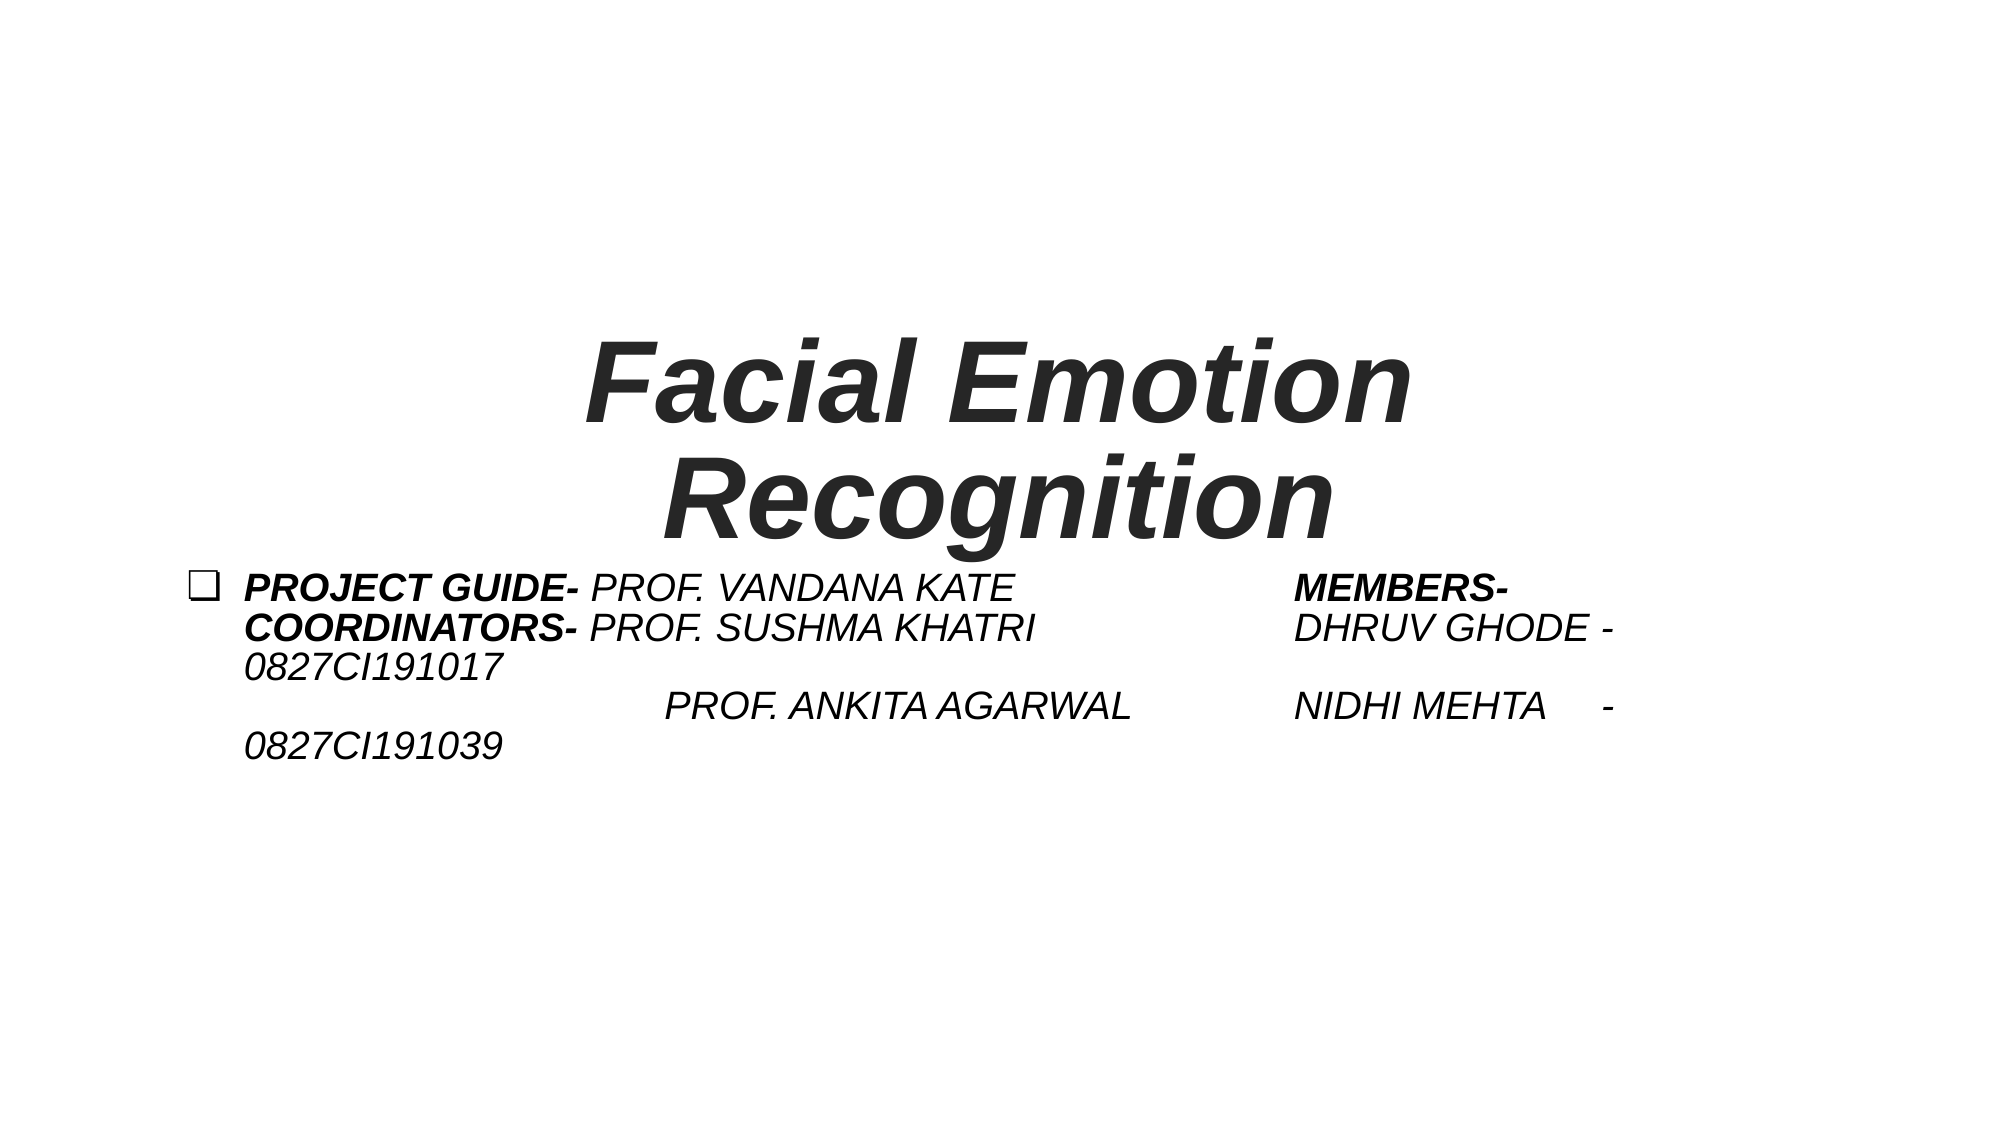

Facial Emotion Recognition
# PROJECT GUIDE- PROF. VANDANA KATE		MEMBERS- COORDINATORS- PROF. SUSHMA KHATRI		DHRUV GHODE - 0827CI191017 PROF. ANKITA AGARWAL		NIDHI MEHTA     - 0827CI191039